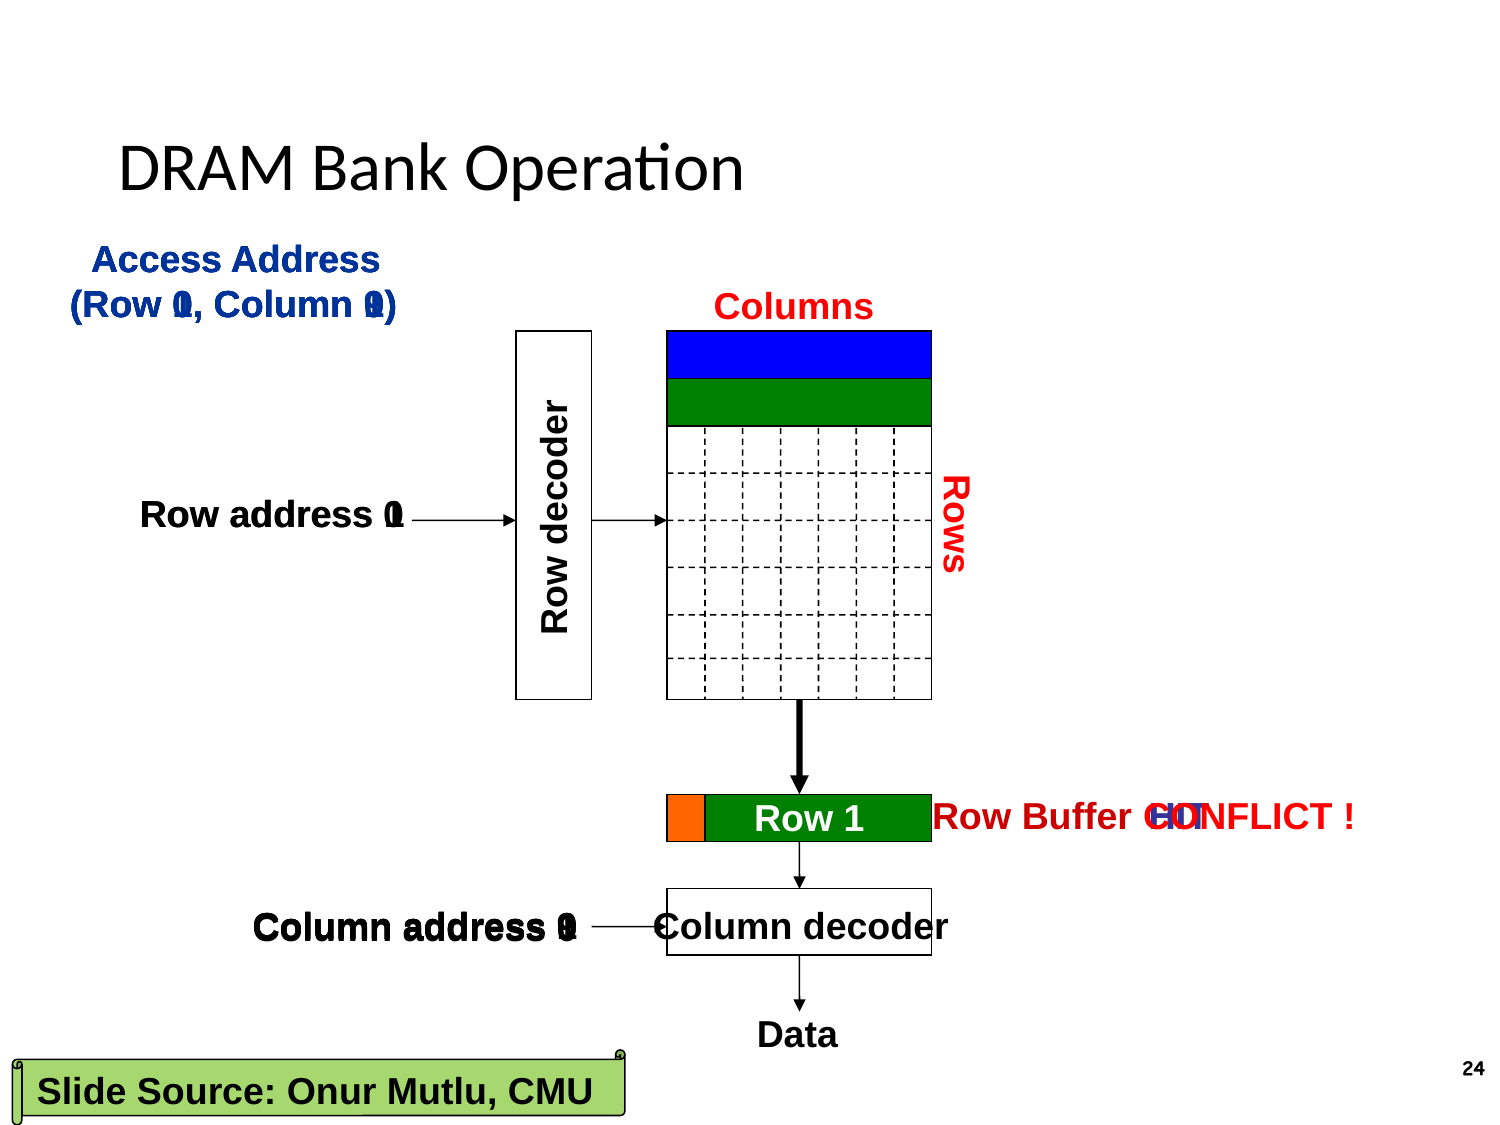

# DRAM Bank Operation
  Access Address
(Row 0, Column 0)
  Access Address
(Row 0, Column 1)
  Access Address
(Row 0, Column 9)
  Access Address
(Row 1, Column 0)
Columns

Row address 0
Row address 1
Row decoder
Rows

Row Buffer
CONFLICT !
HIT
HIT
Row 1
Row 0
Empty

Column address 0
Column address 1
Column address 9
Column decoder
Column address 0

Data
Slide Source: Onur Mutlu, CMU
24